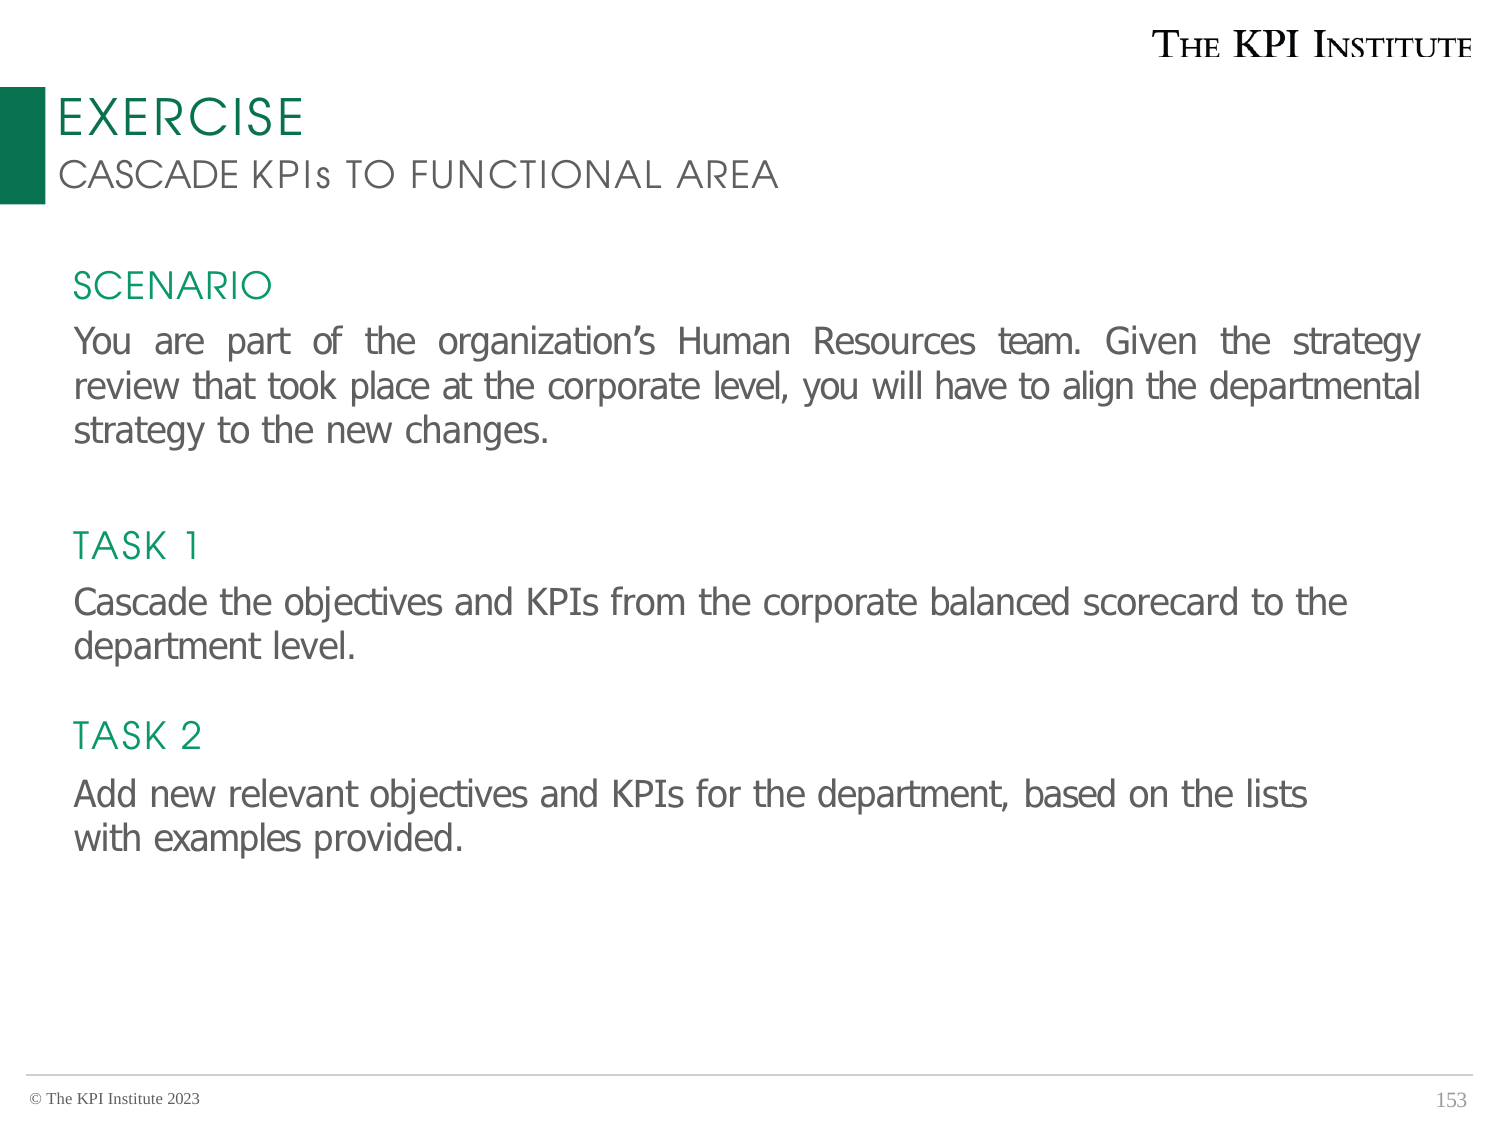

# EXERCISE
CASCADE KPIs TO FUNCTIONAL AREA
SCENARIO
You are part of the organization’s Human Resources team. Given the strategy review that took place at the corporate level, you will have to align the departmental strategy to the new changes.

TASK 1
Cascade the objectives and KPIs from the corporate balanced scorecard to the
department level.
TASK 2
Add new relevant objectives and KPIs for the department, based on the lists with examples provided.
153
© The KPI Institute 2023